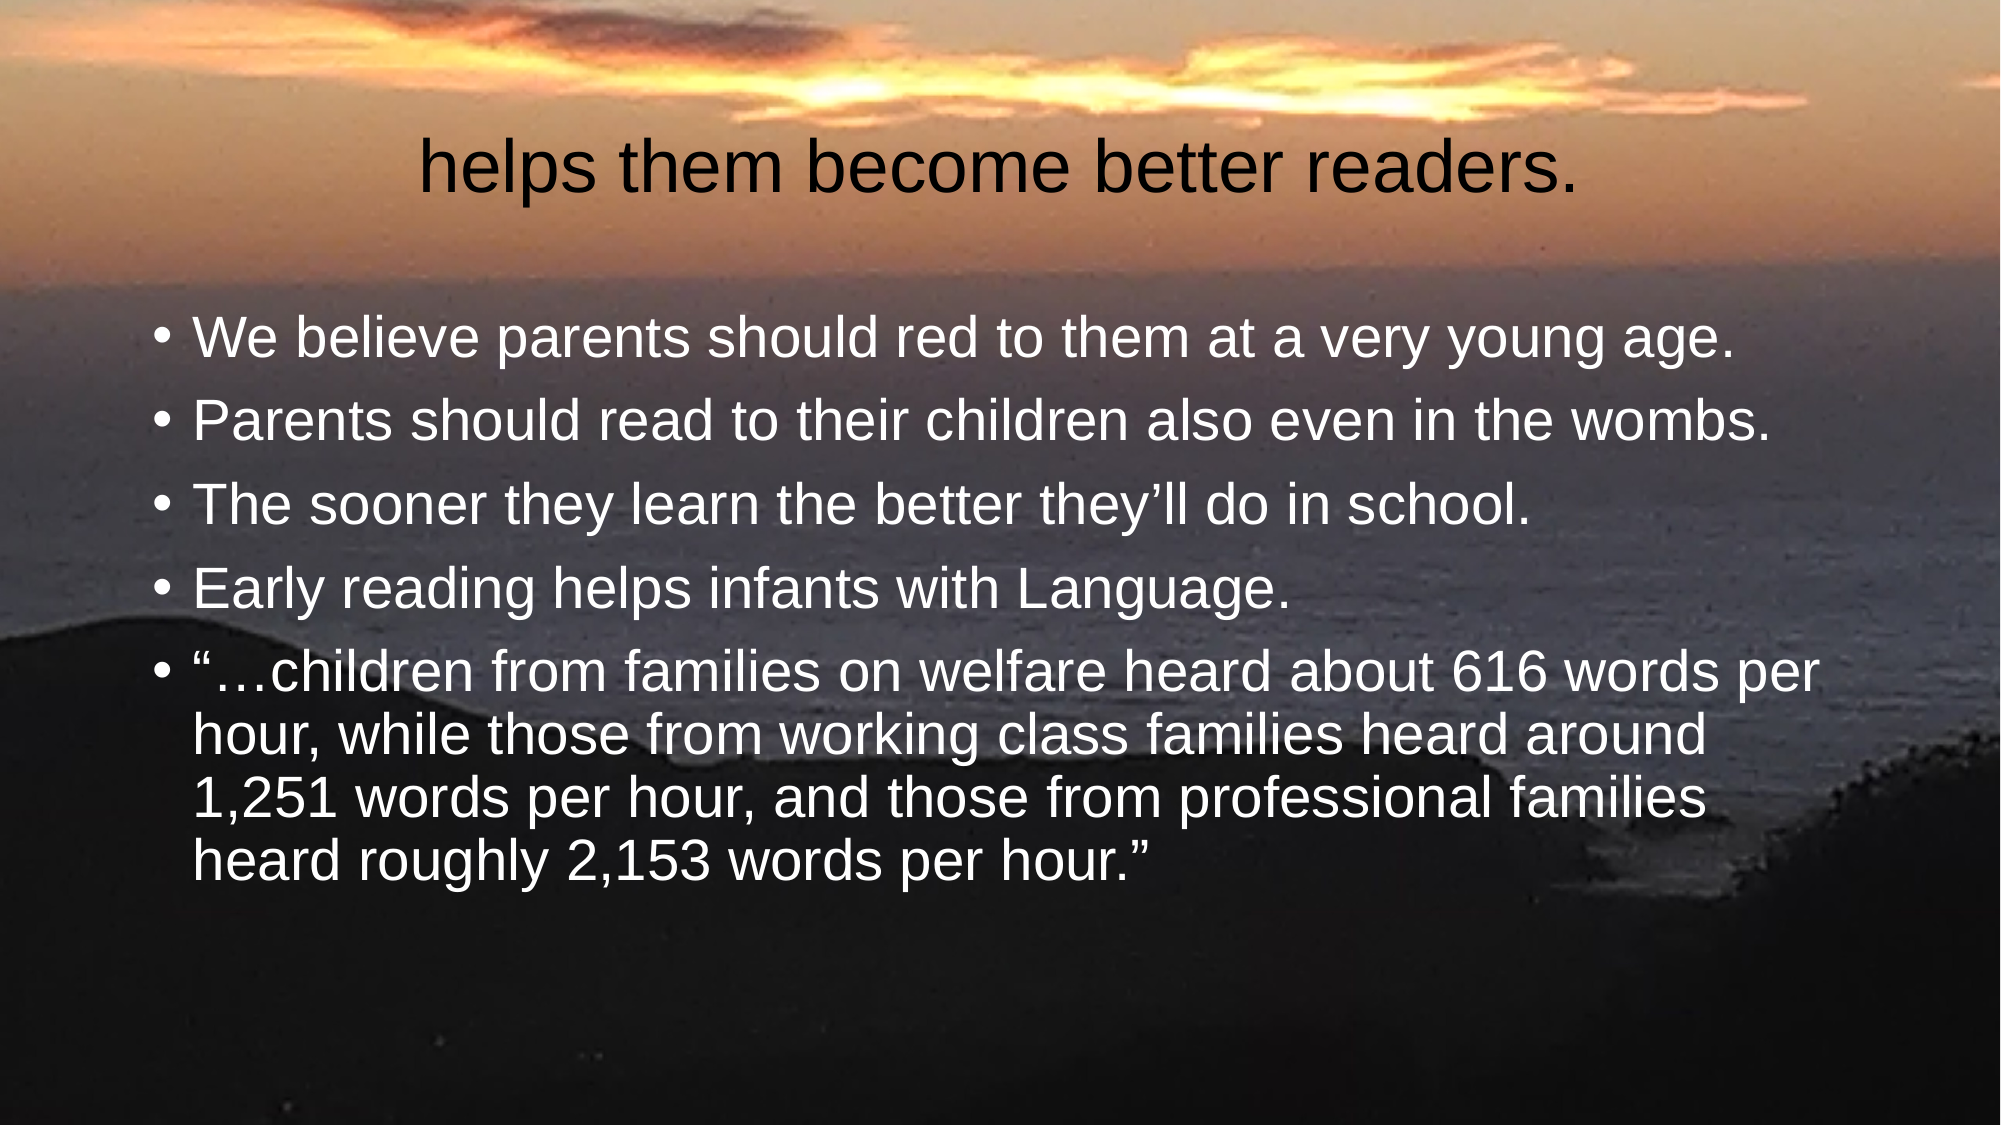

# helps them become better readers.
We believe parents should red to them at a very young age.
Parents should read to their children also even in the wombs.
The sooner they learn the better they’ll do in school.
Early reading helps infants with Language.
“…children from families on welfare heard about 616 words per hour, while those from working class families heard around 1,251 words per hour, and those from professional families heard roughly 2,153 words per hour.”